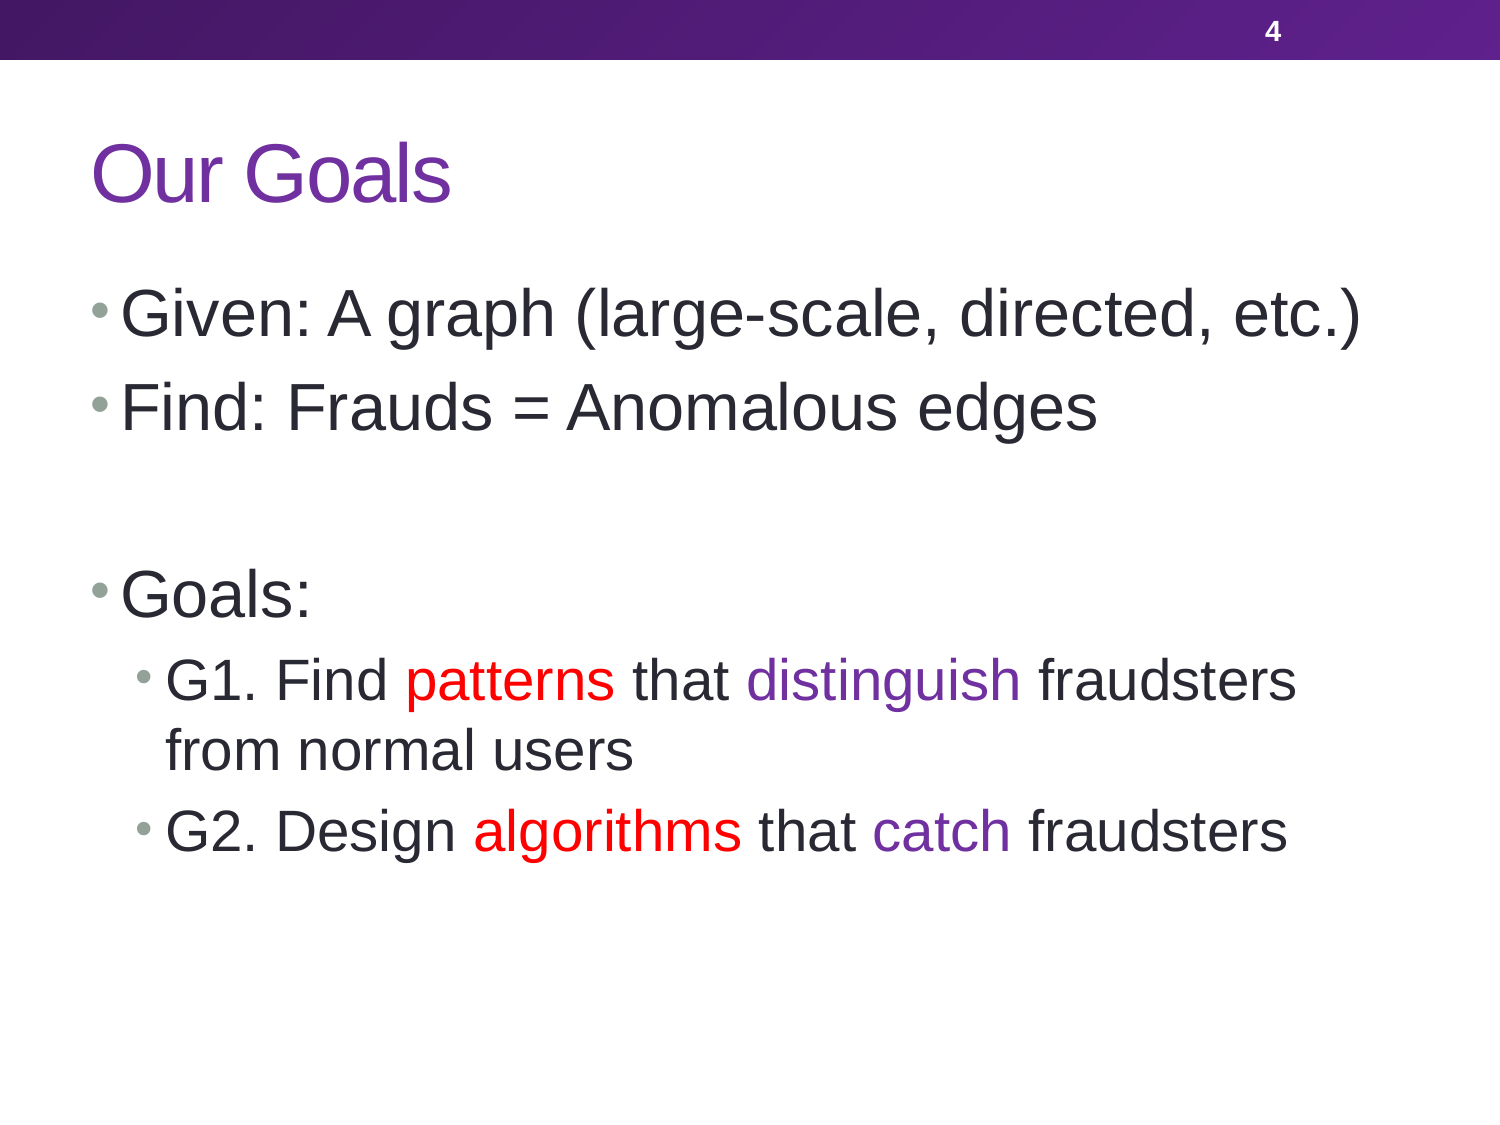

4
# Our Goals
Given: A graph (large-scale, directed, etc.)
Find: Frauds = Anomalous edges

Goals:
G1. Find patterns that distinguish fraudsters from normal users
G2. Design algorithms that catch fraudsters